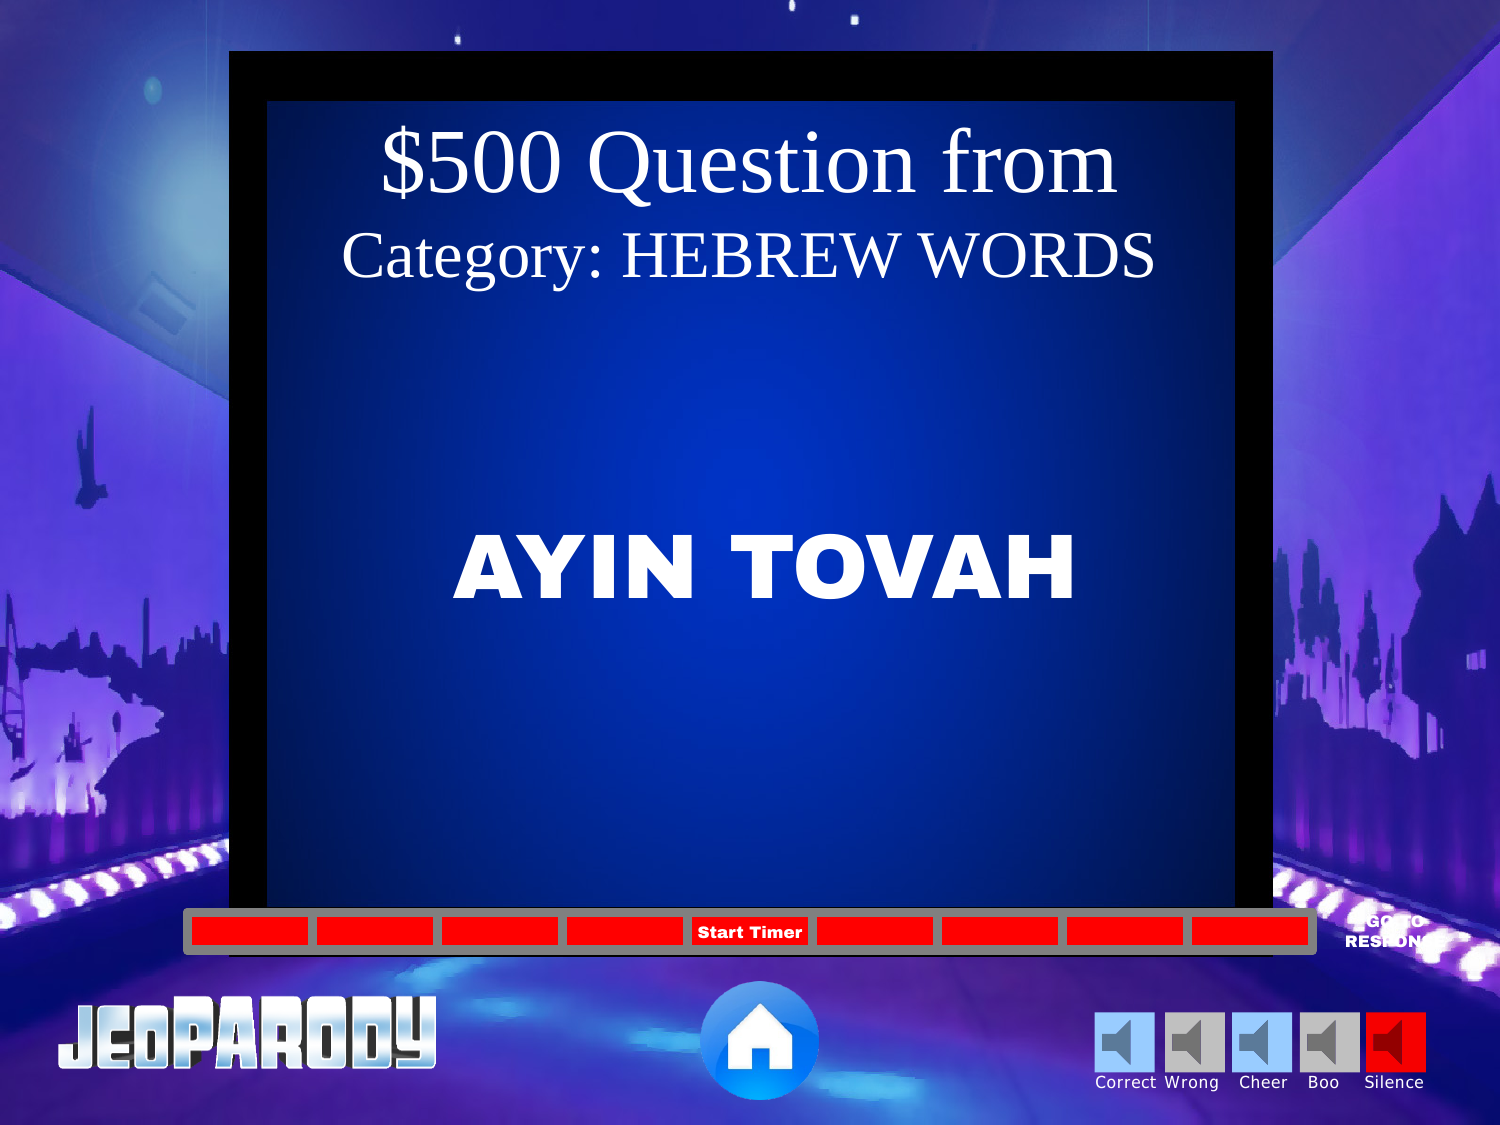

$500 Question from
Category: HEBREW WORDS
AYIN TOVAH